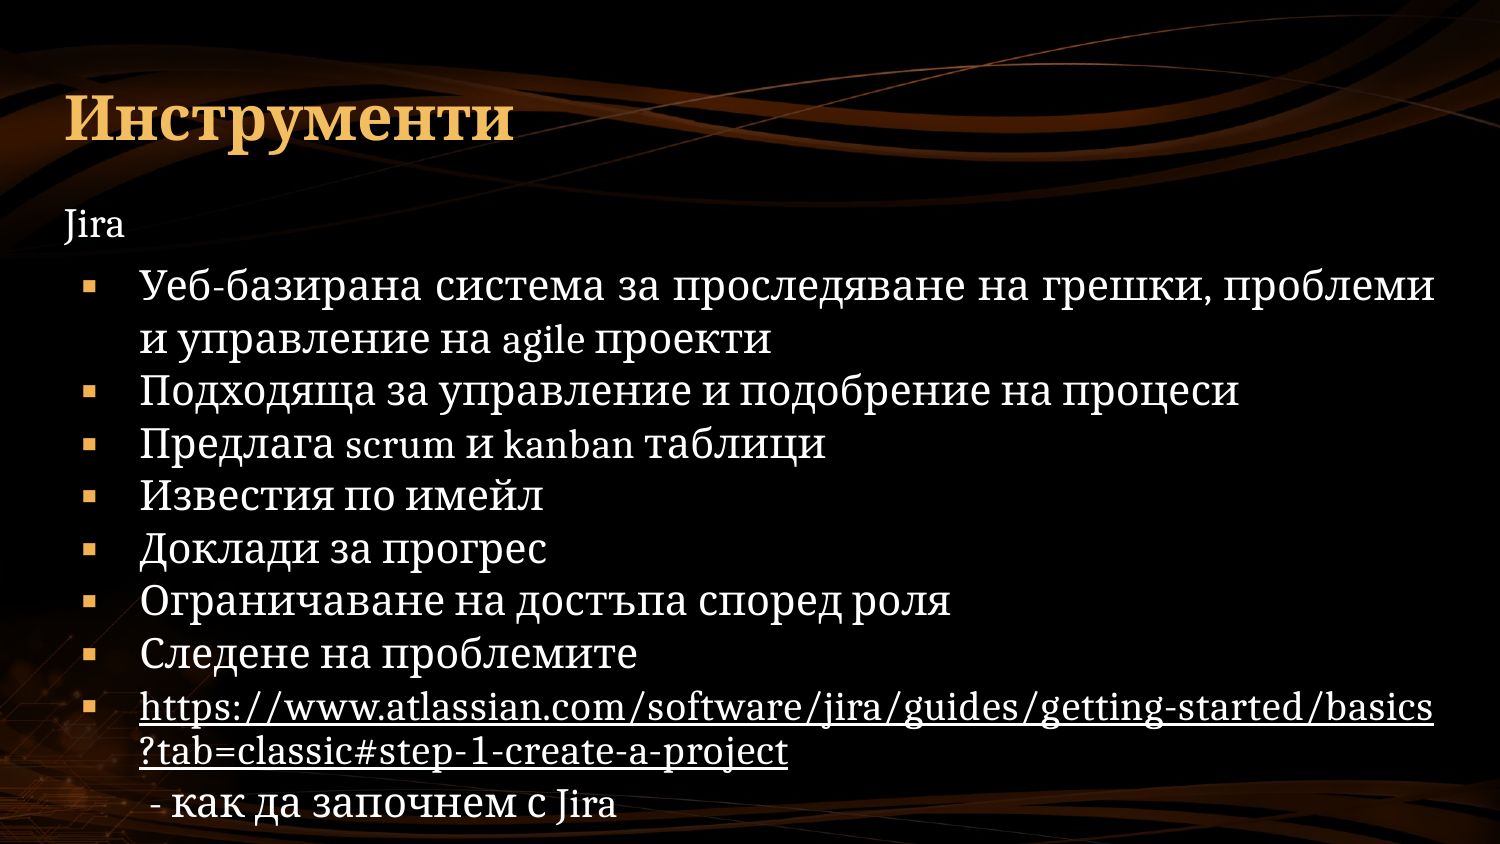

# Инструменти
Jira
Уеб-базирана система за проследяване на грешки, проблеми и управление на agile проекти
Подходяща за управление и подобрение на процеси
Предлага scrum и kanban таблици
Известия по имейл
Доклади за прогрес
Ограничаване на достъпа според роля
Следене на проблемите
https://www.atlassian.com/software/jira/guides/getting-started/basics?tab=classic#step-1-create-a-project - как да започнем с Jira